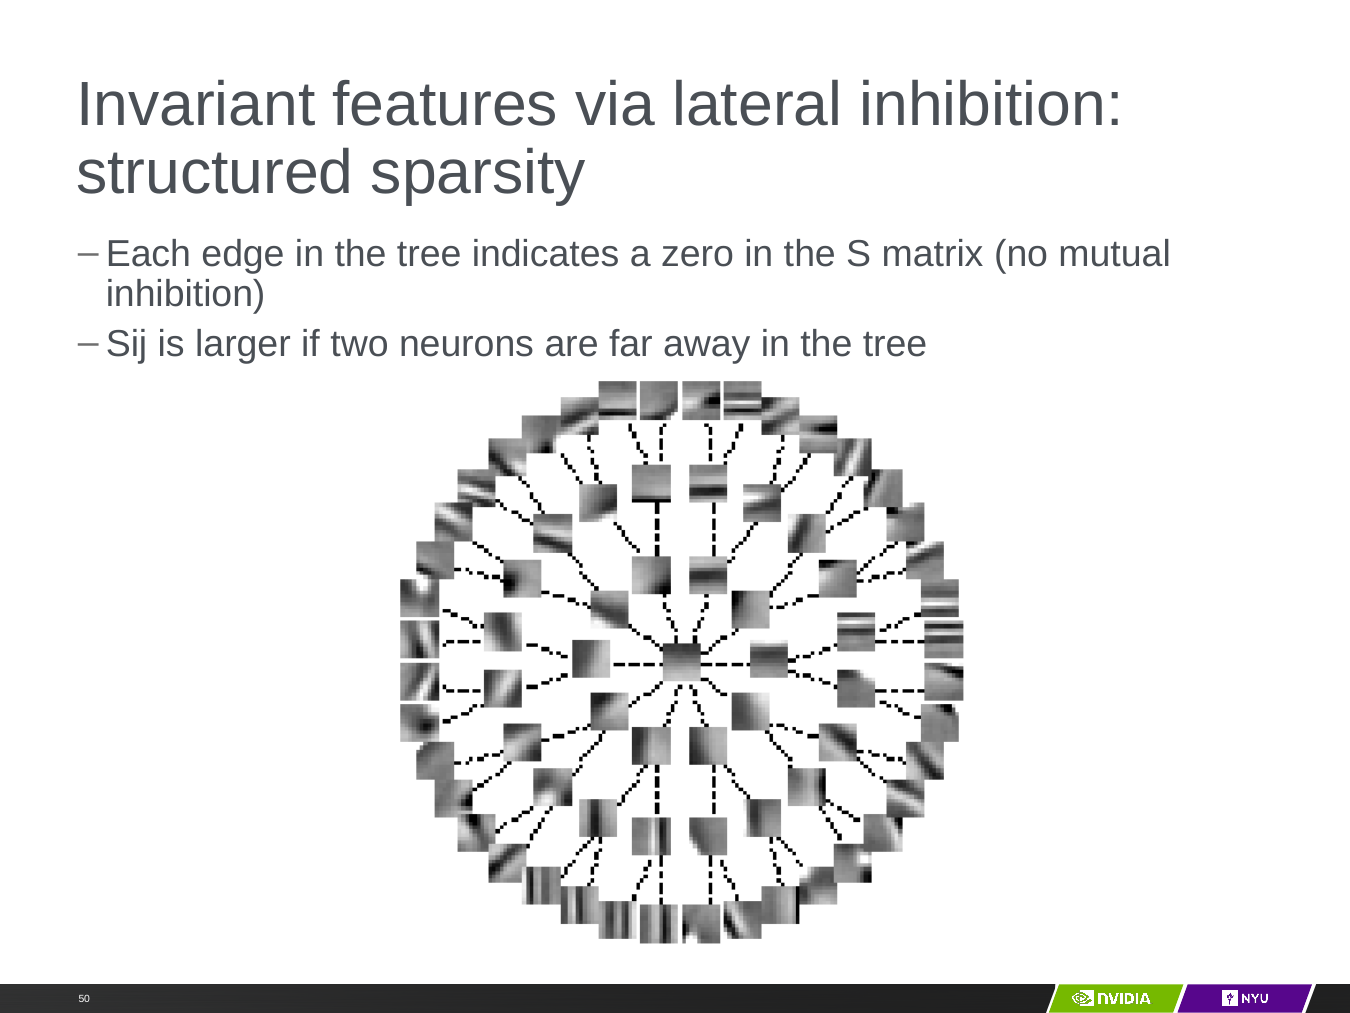

# Invariant features via lateral inhibition: structured sparsity
Y LeCun
Each edge in the tree indicates a zero in the S matrix (no mutual inhibition)
Sij is larger if two neurons are far away in the tree